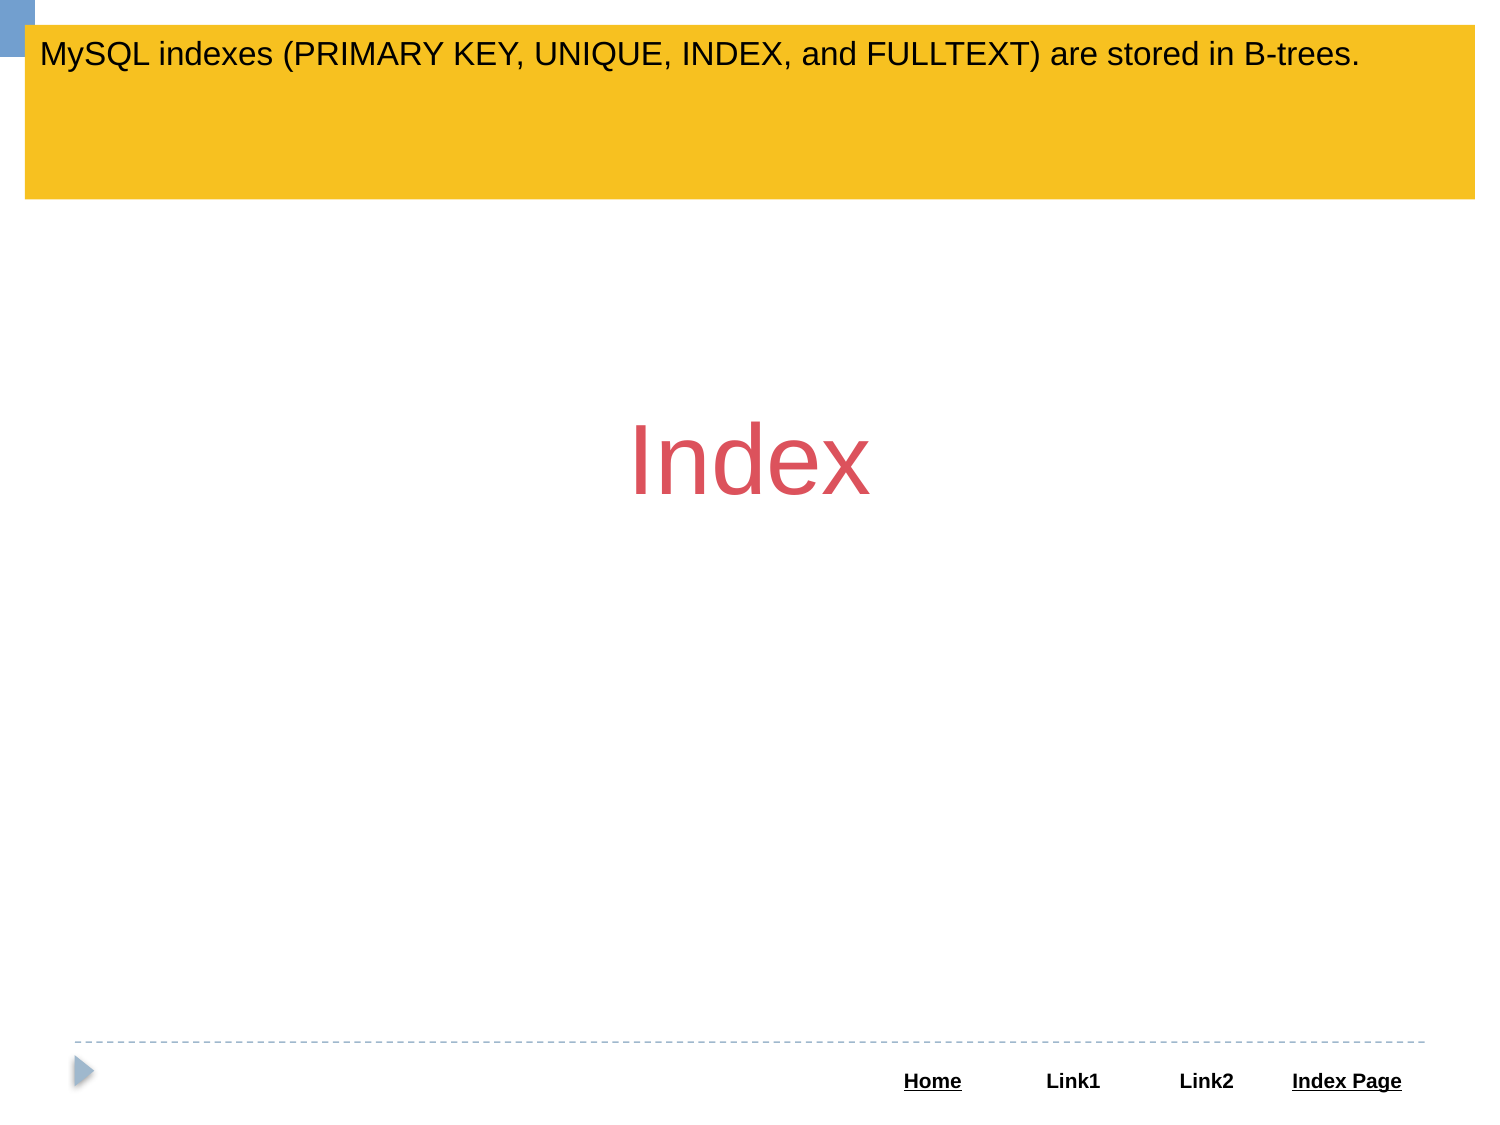

MySQL indexes (PRIMARY KEY, UNIQUE, INDEX, and FULLTEXT) are stored in B-trees. FULLTEXT indexes are created on text-based columns (CHAR, VARCHAR, or TEXT columns) to help speed up queries and DML operations on data contained within those columns, omitting any words that are defined as stopwords.
Index